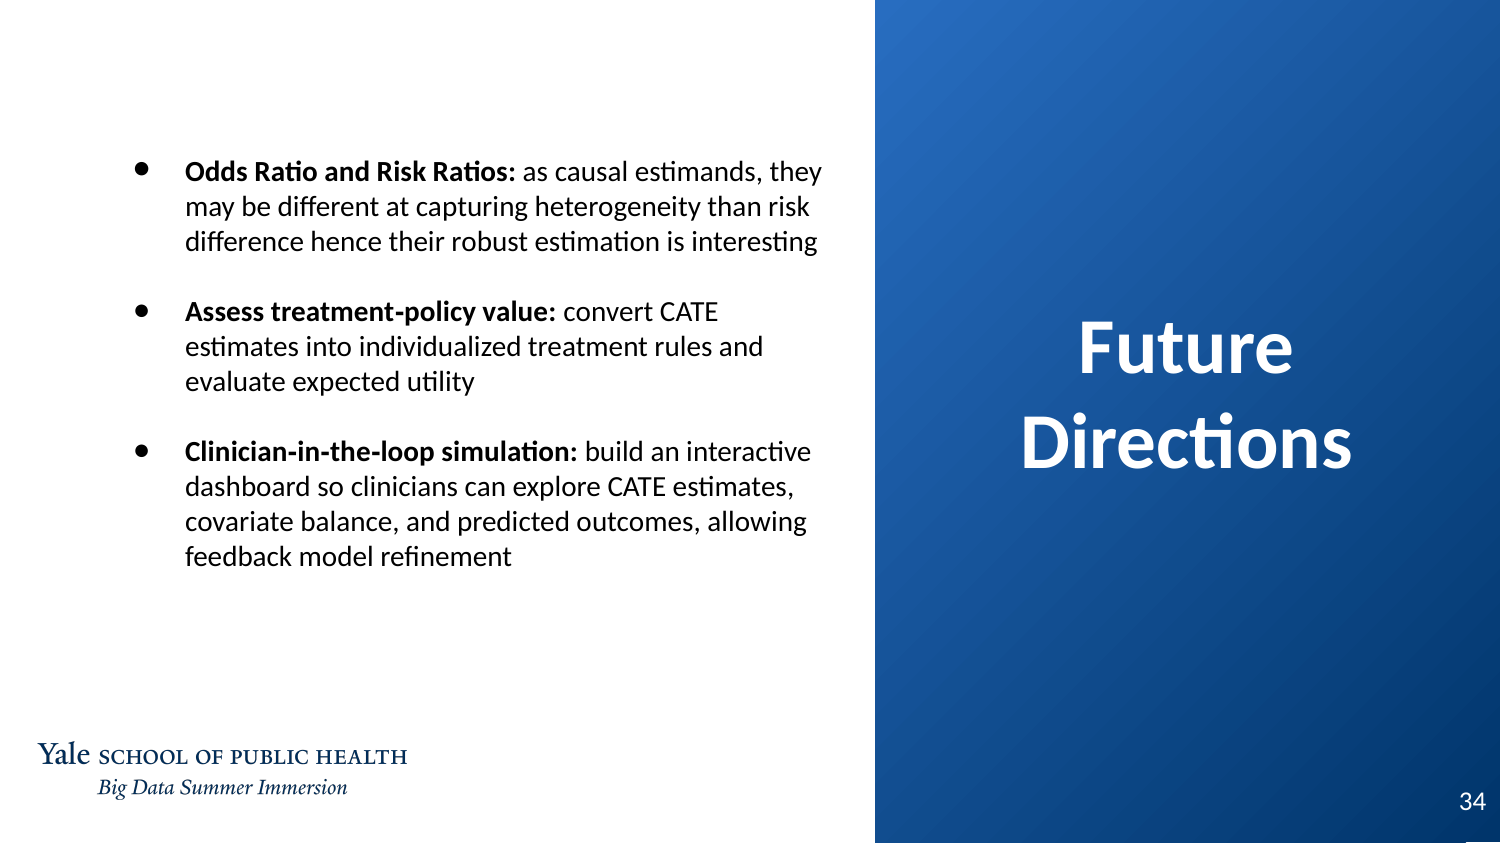

Odds Ratio and Risk Ratios: as causal estimands, they may be different at capturing heterogeneity than risk difference hence their robust estimation is interesting

Assess treatment‑policy value: convert CATE estimates into individualized treatment rules and evaluate expected utility

Clinician‑in‑the‑loop simulation: build an interactive dashboard so clinicians can explore CATE estimates, covariate balance, and predicted outcomes, allowing feedback model refinement

Future Directions
34